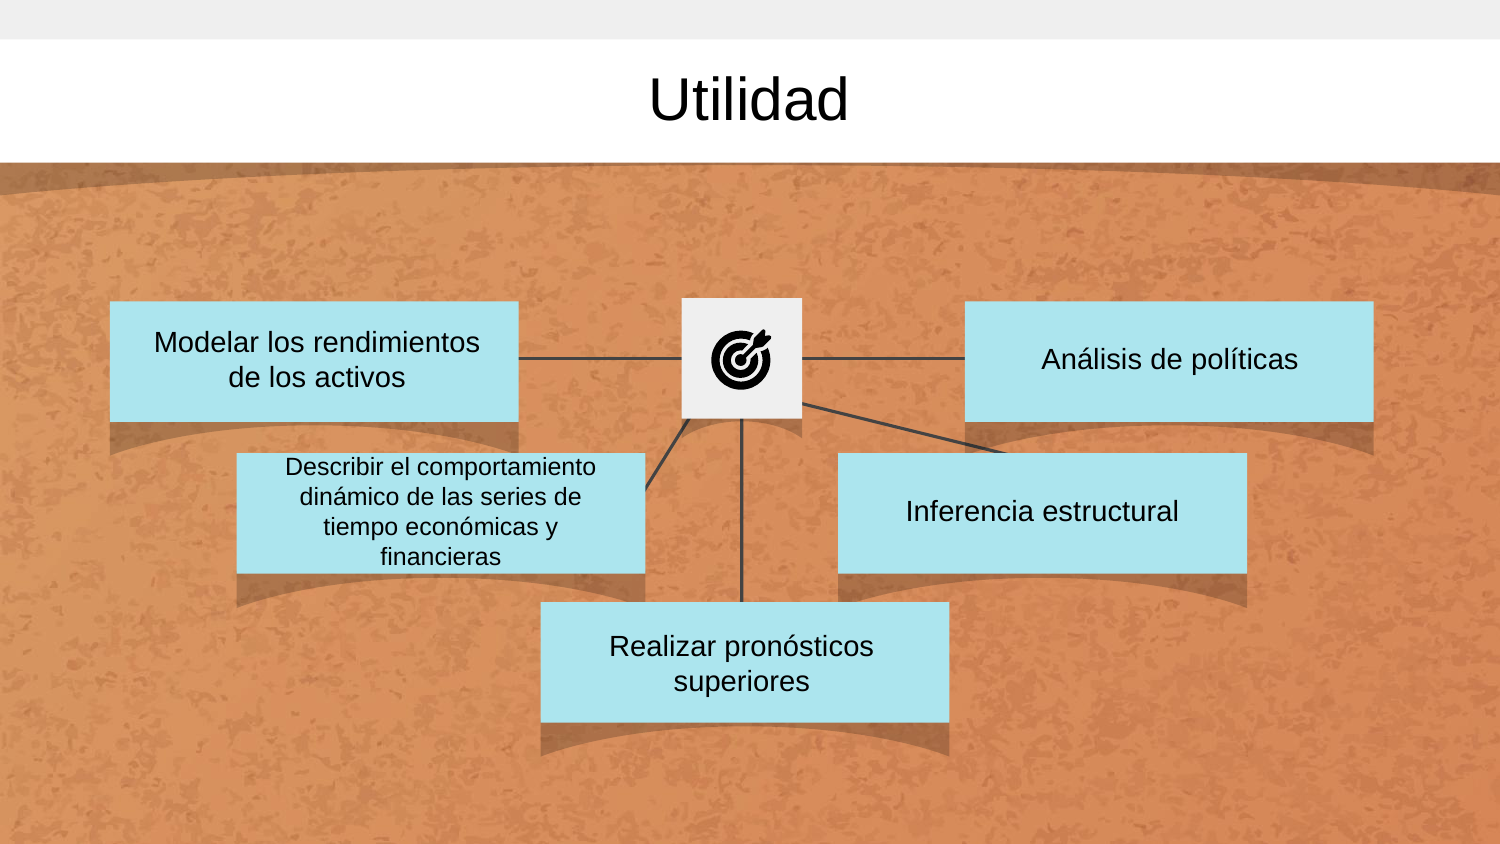

# Utilidad

Modelar los rendimientos de los activos
 Análisis de políticas

Describir el comportamiento dinámico de las series de tiempo económicas y financieras
Inferencia estructural

Realizar pronósticos superiores